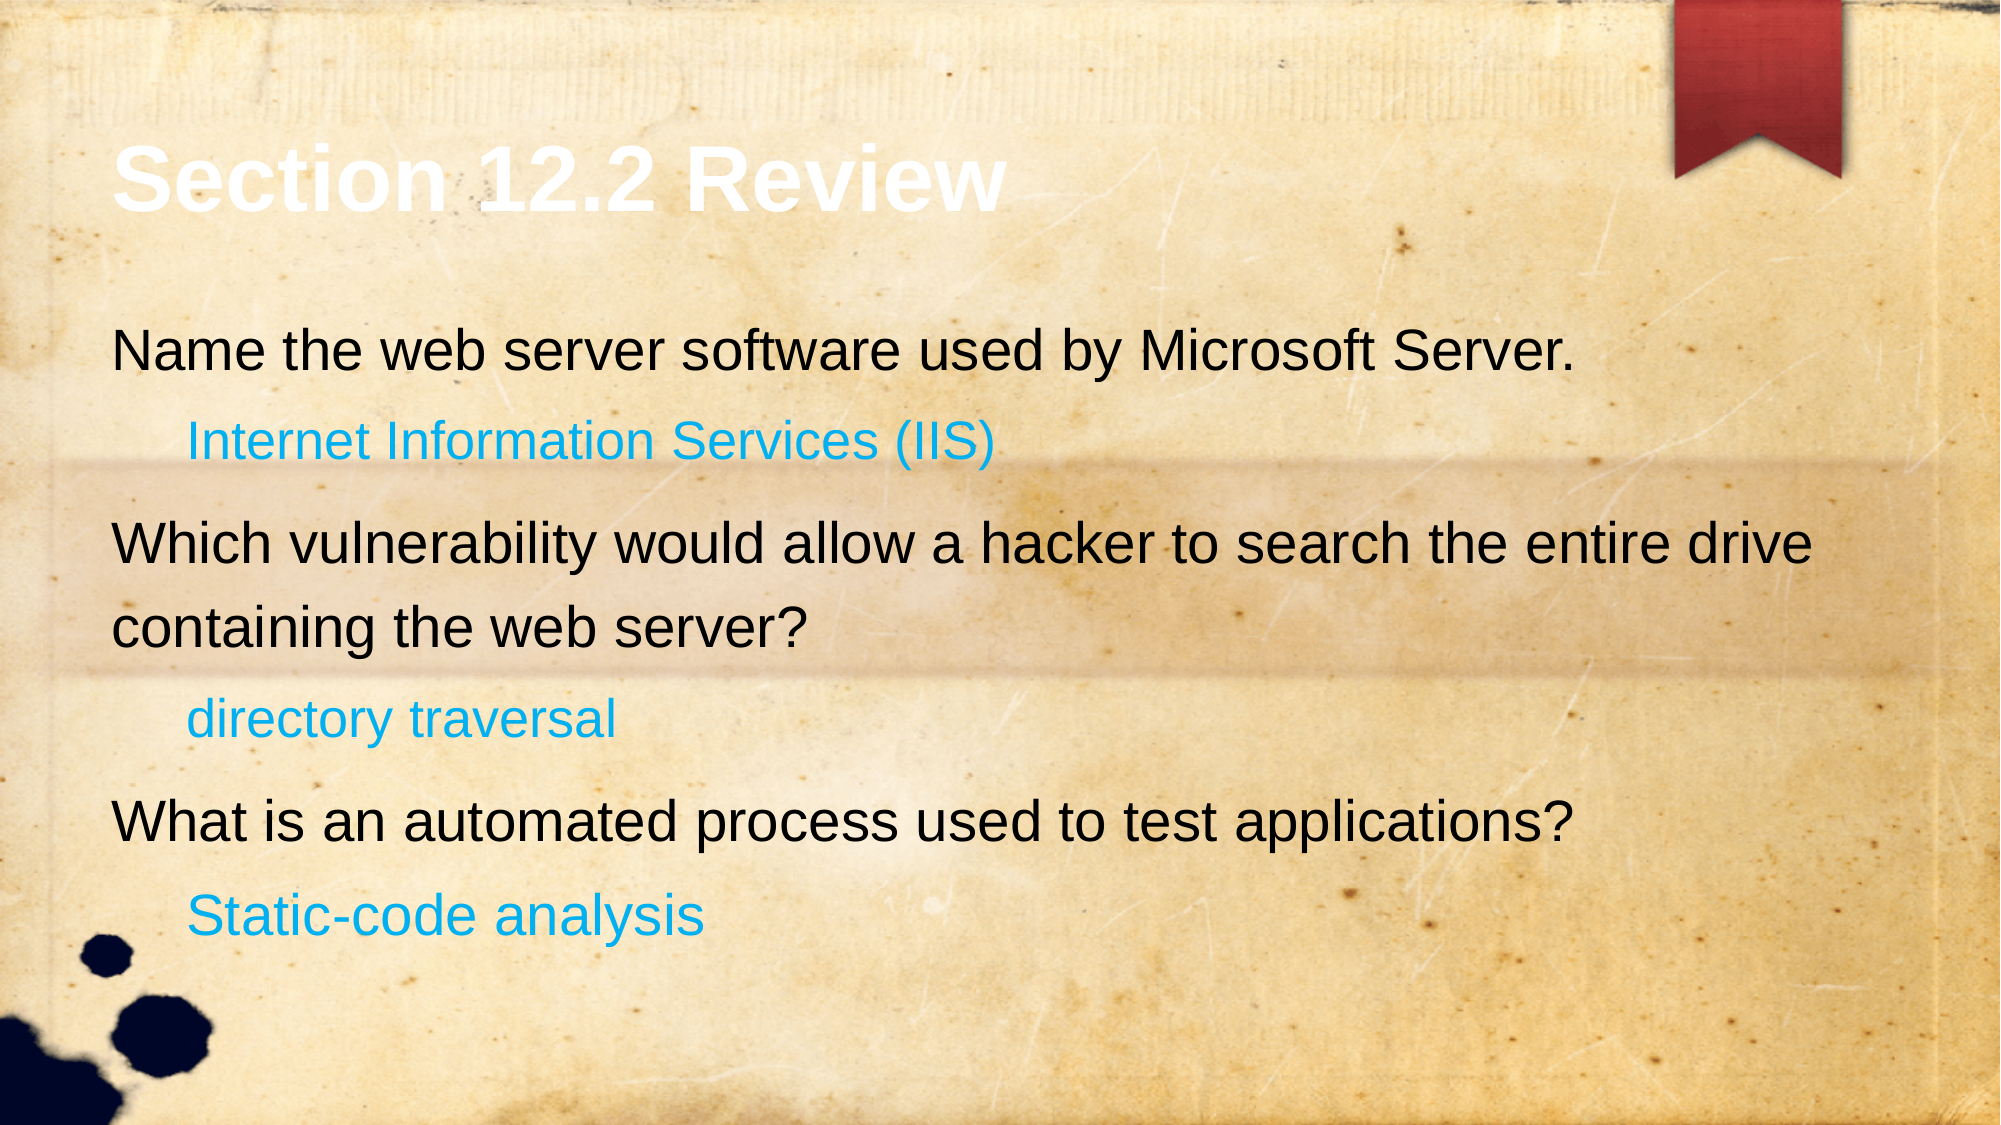

Section 12.2 Review
Name the web server software used by Microsoft Server.
Internet Information Services (IIS)
Which vulnerability would allow a hacker to search the entire drive containing the web server?
directory traversal
What is an automated process used to test applications?
Static-code analysis